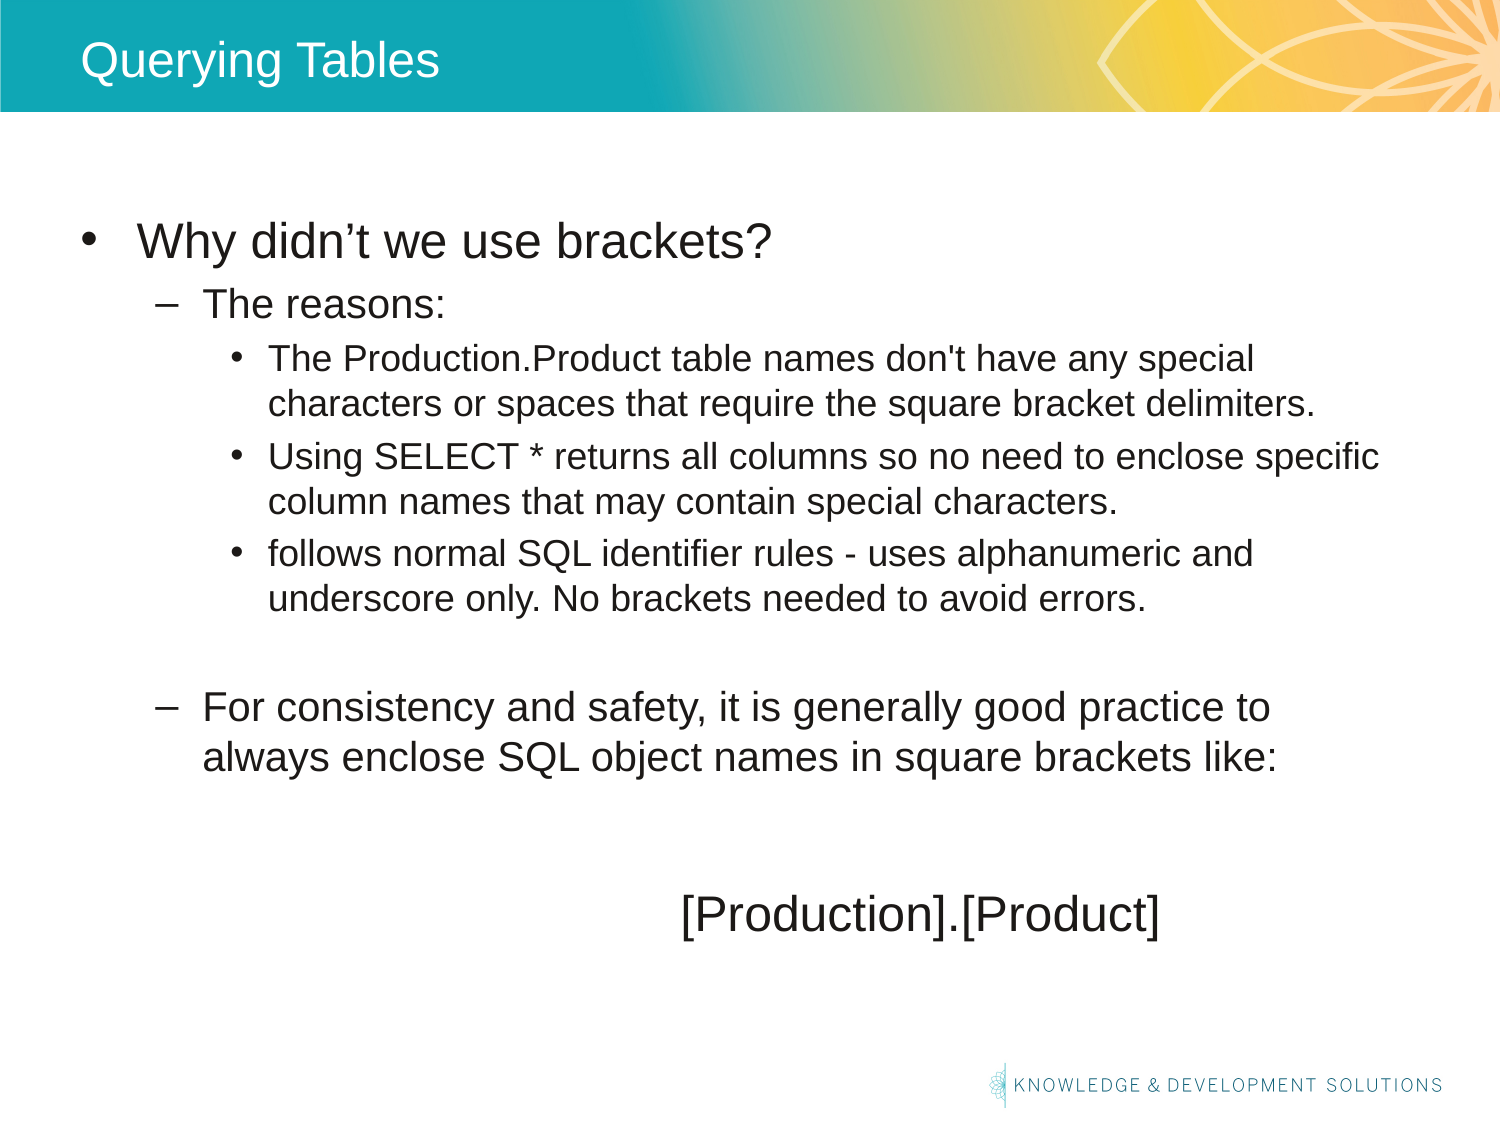

# Querying Tables
Why didn’t we use brackets?
The reasons:
The Production.Product table names don't have any special characters or spaces that require the square bracket delimiters.
Using SELECT * returns all columns so no need to enclose specific column names that may contain special characters.
follows normal SQL identifier rules - uses alphanumeric and underscore only. No brackets needed to avoid errors.

For consistency and safety, it is generally good practice to always enclose SQL object names in square brackets like:

			[Production].[Product]